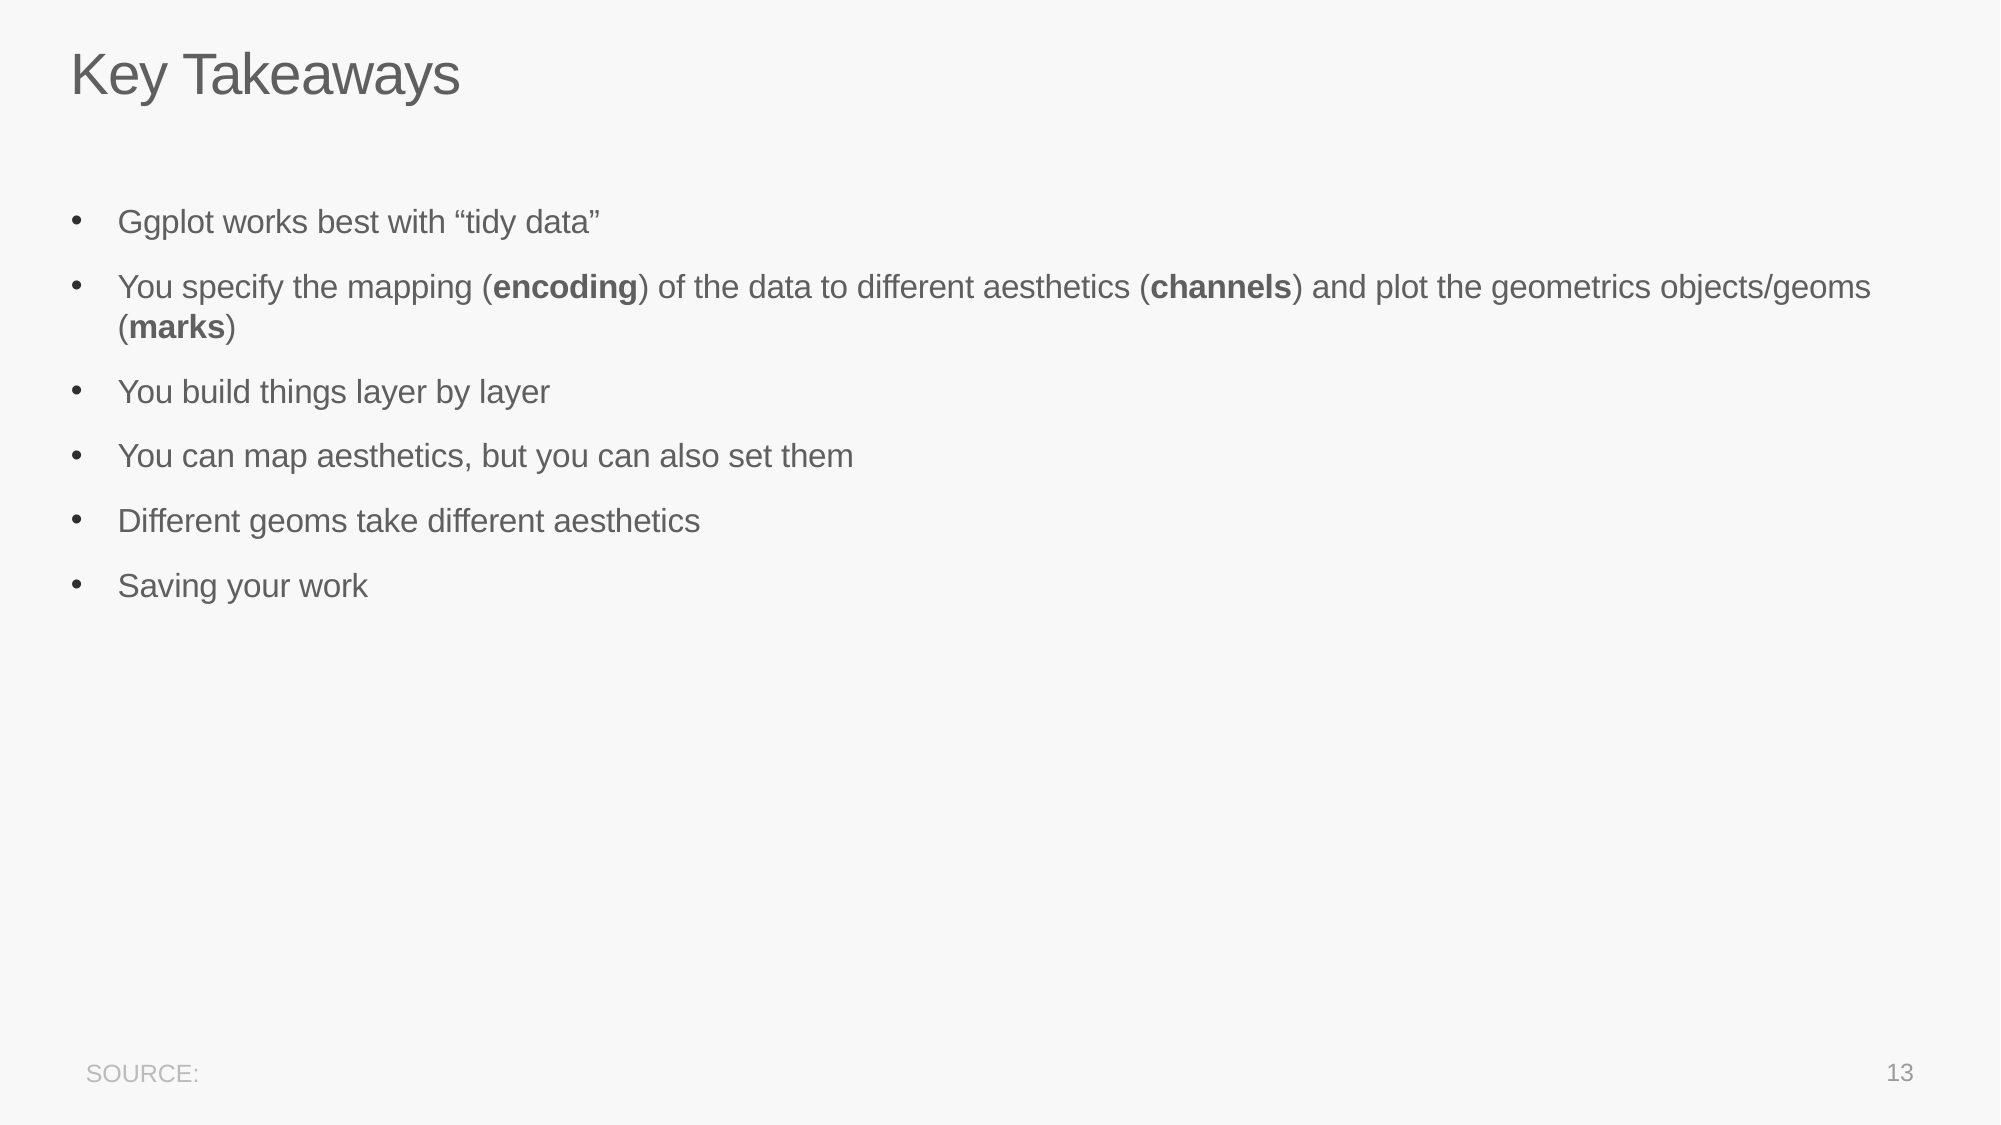

# Key Takeaways
Ggplot works best with “tidy data”
You specify the mapping (encoding) of the data to different aesthetics (channels) and plot the geometrics objects/geoms (marks)
You build things layer by layer
You can map aesthetics, but you can also set them
Different geoms take different aesthetics
Saving your work

13
SOURCE: